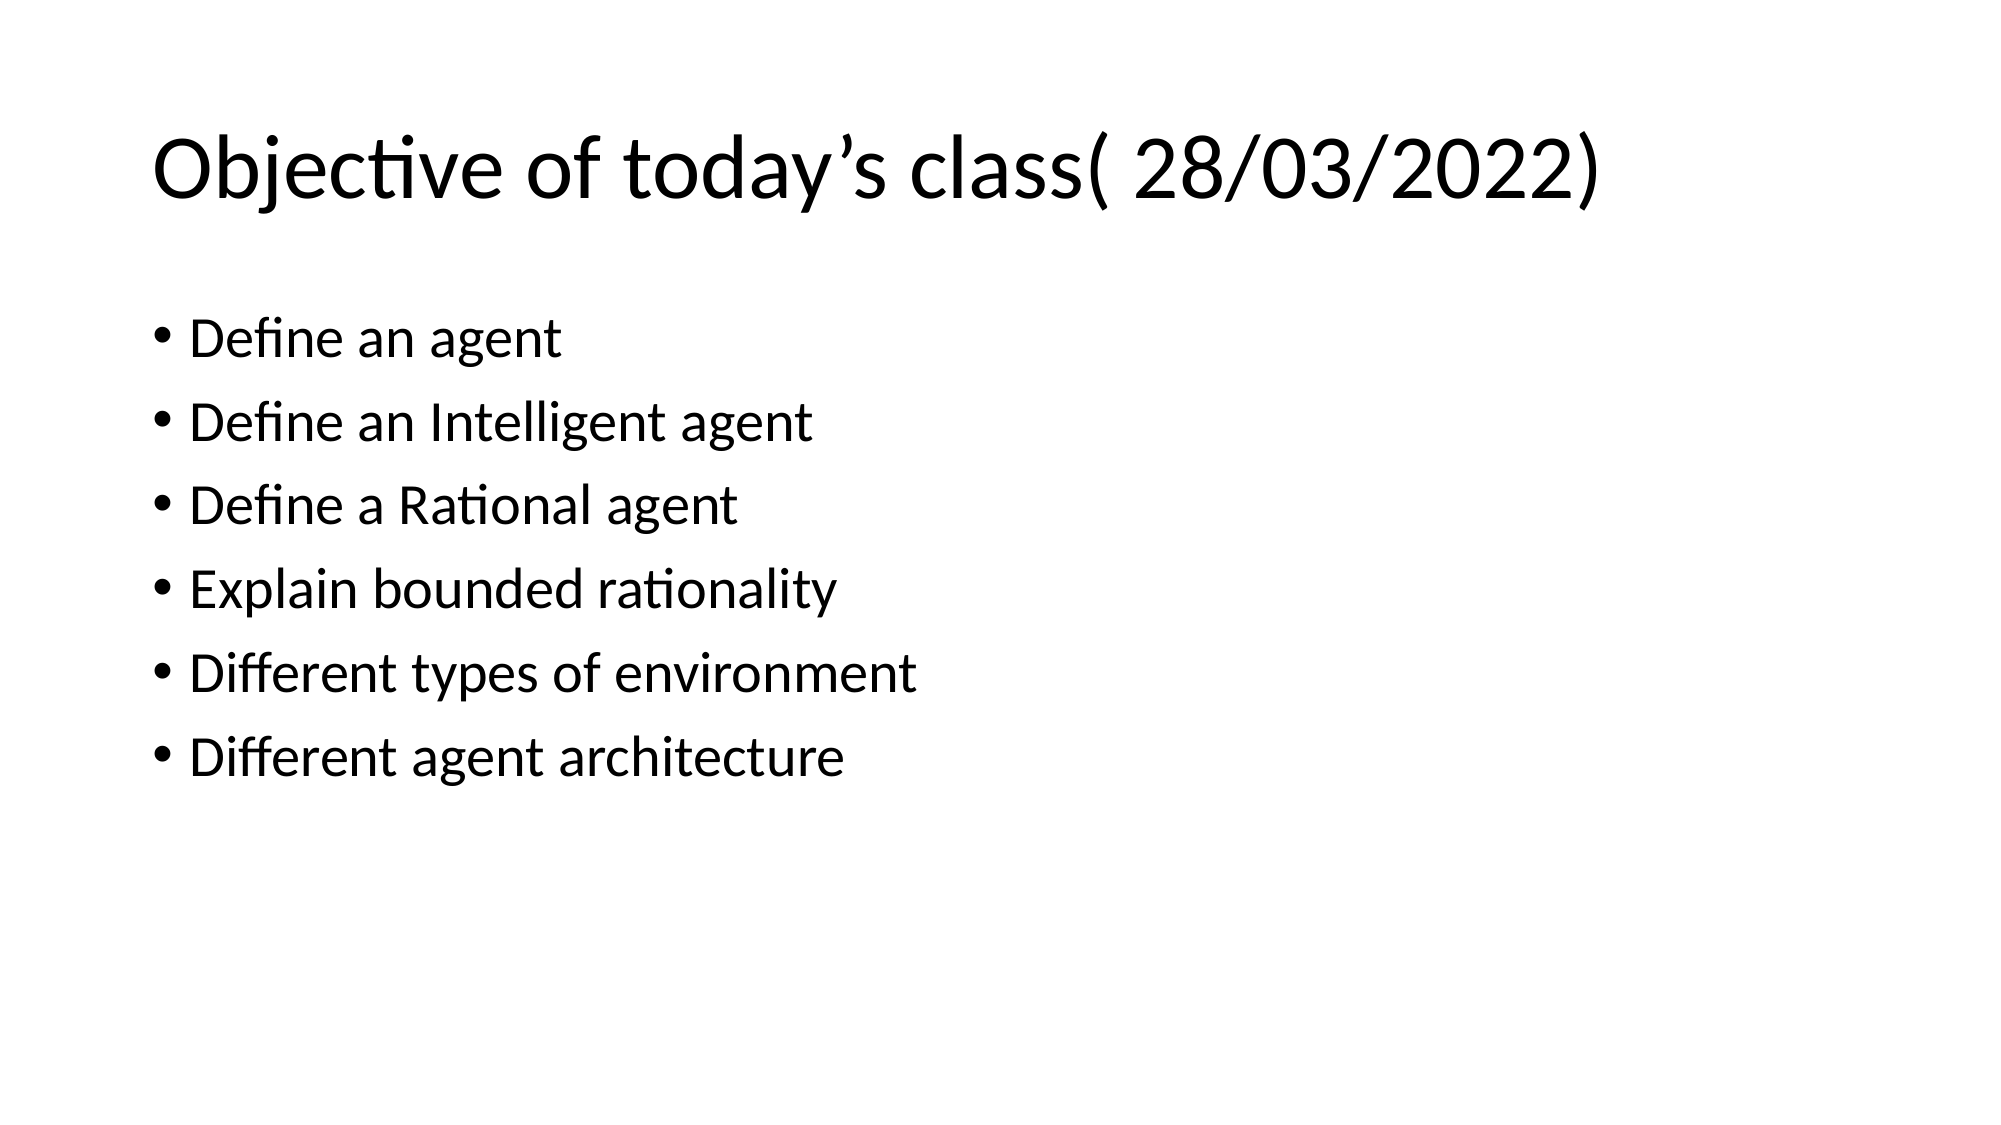

# Objective of today’s class( 28/03/2022)
Define an agent
Define an Intelligent agent
Define a Rational agent
Explain bounded rationality
Different types of environment
Different agent architecture